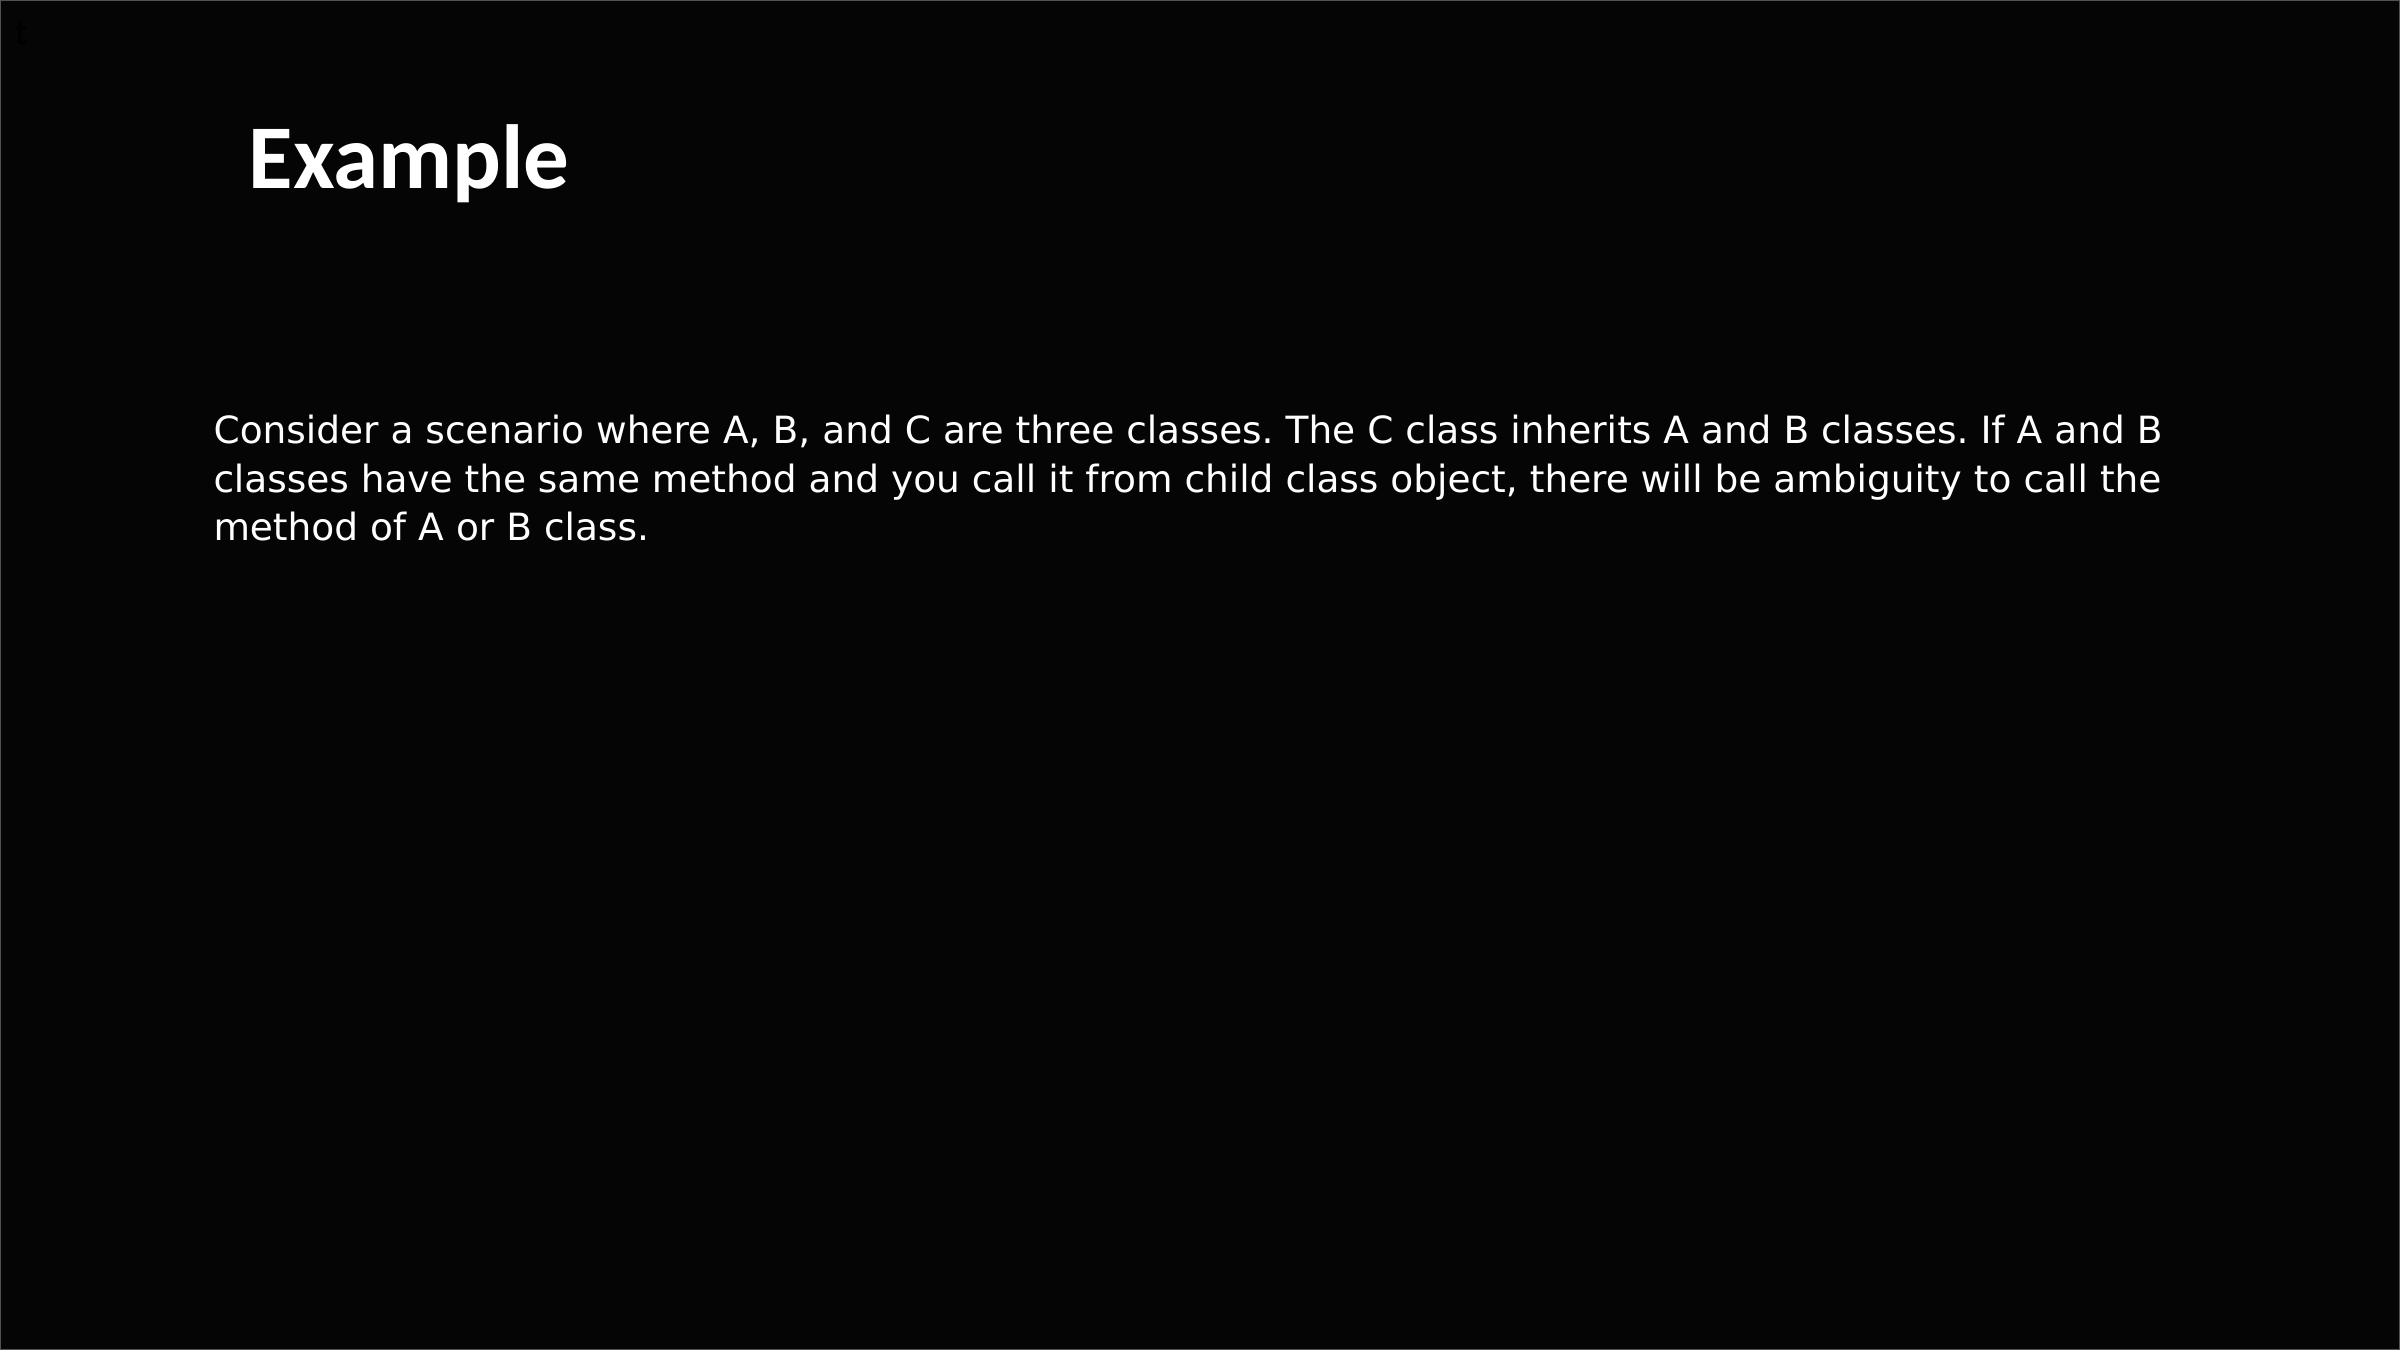

t
Example
Consider a scenario where A, B, and C are three classes. The C class inherits A and B classes. If A and B classes have the same method and you call it from child class object, there will be ambiguity to call the method of A or B class.